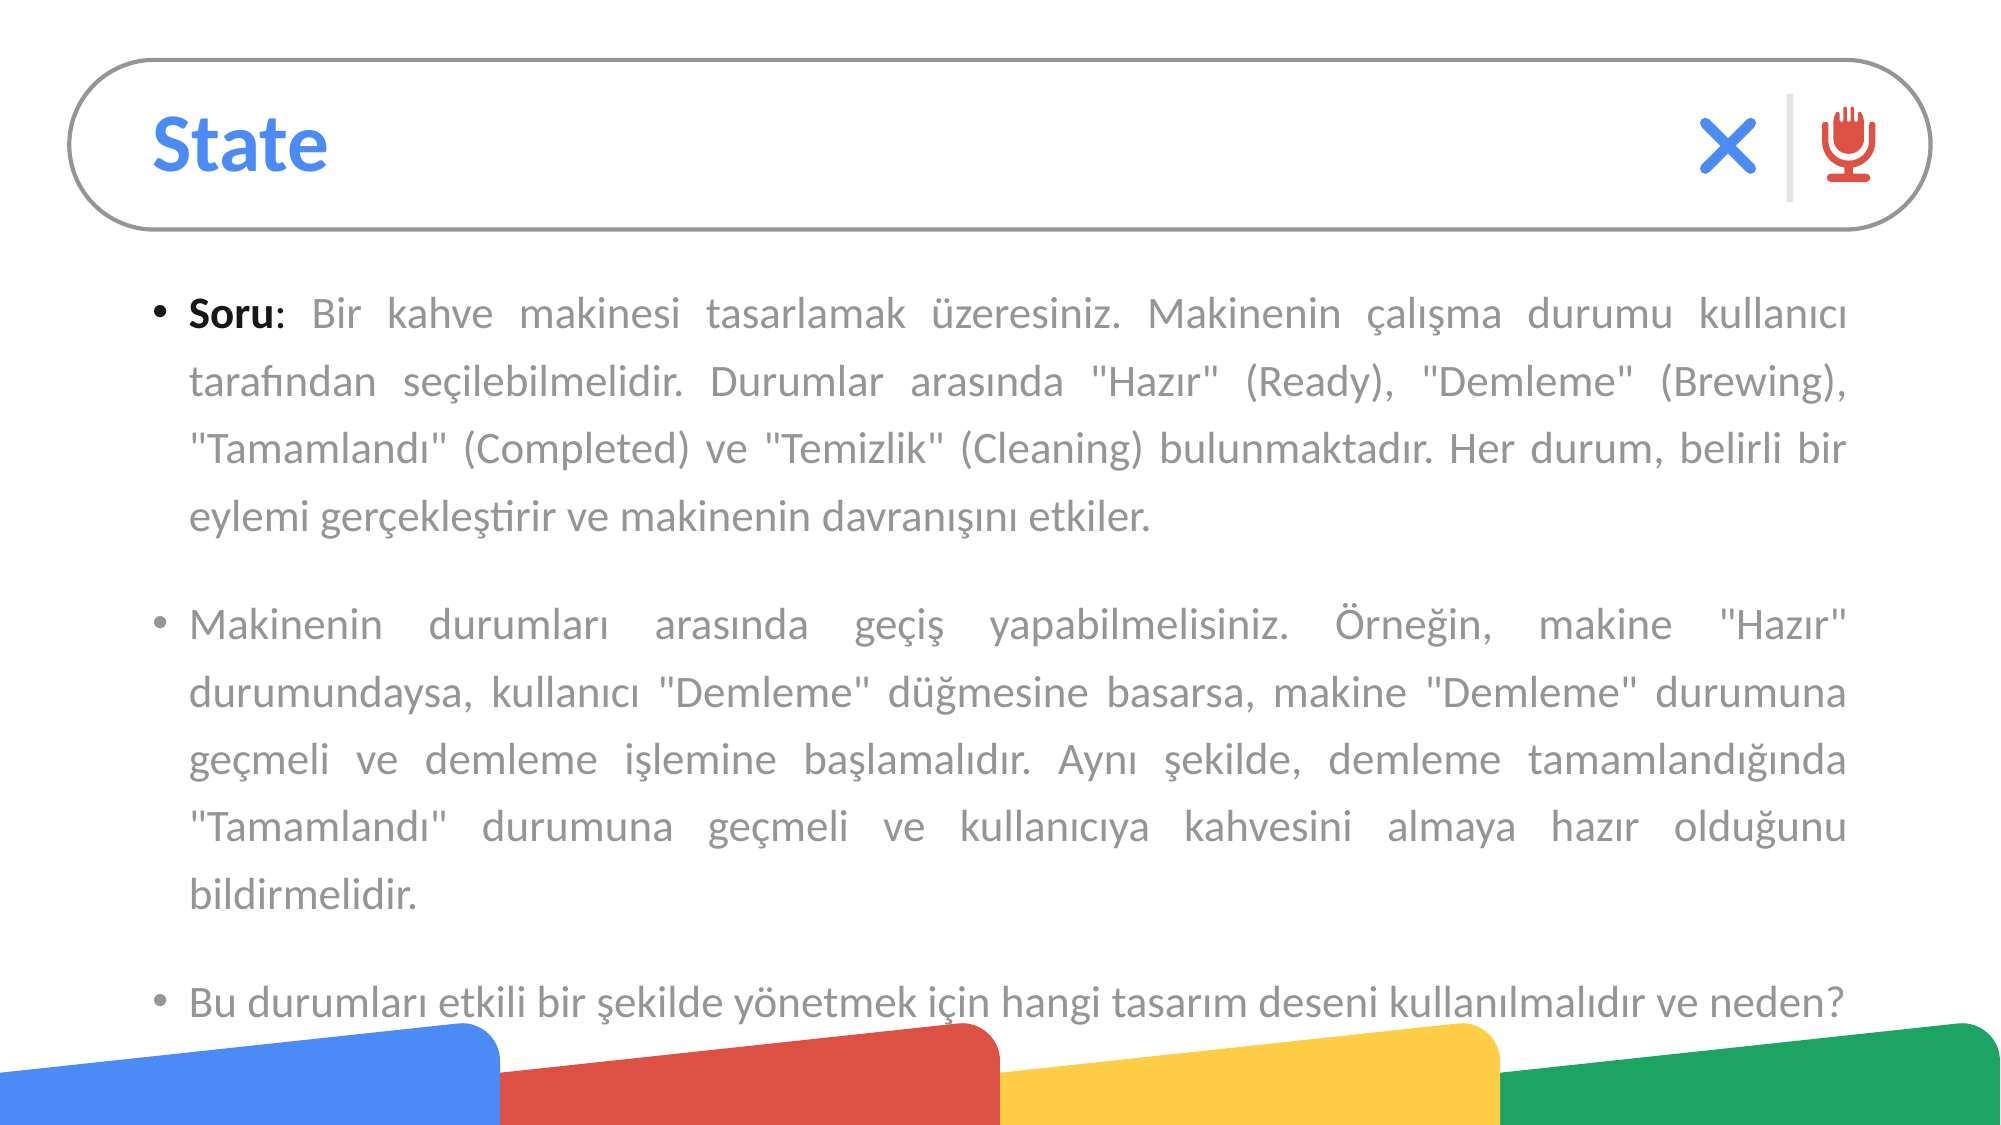

# State

Soru: Bir kahve makinesi tasarlamak üzeresiniz. Makinenin çalışma durumu kullanıcı tarafından seçilebilmelidir. Durumlar arasında "Hazır" (Ready), "Demleme" (Brewing), "Tamamlandı" (Completed) ve "Temizlik" (Cleaning) bulunmaktadır. Her durum, belirli bir eylemi gerçekleştirir ve makinenin davranışını etkiler.
Makinenin durumları arasında geçiş yapabilmelisiniz. Örneğin, makine "Hazır" durumundaysa, kullanıcı "Demleme" düğmesine basarsa, makine "Demleme" durumuna geçmeli ve demleme işlemine başlamalıdır. Aynı şekilde, demleme tamamlandığında "Tamamlandı" durumuna geçmeli ve kullanıcıya kahvesini almaya hazır olduğunu bildirmelidir.
Bu durumları etkili bir şekilde yönetmek için hangi tasarım deseni kullanılmalıdır ve neden?